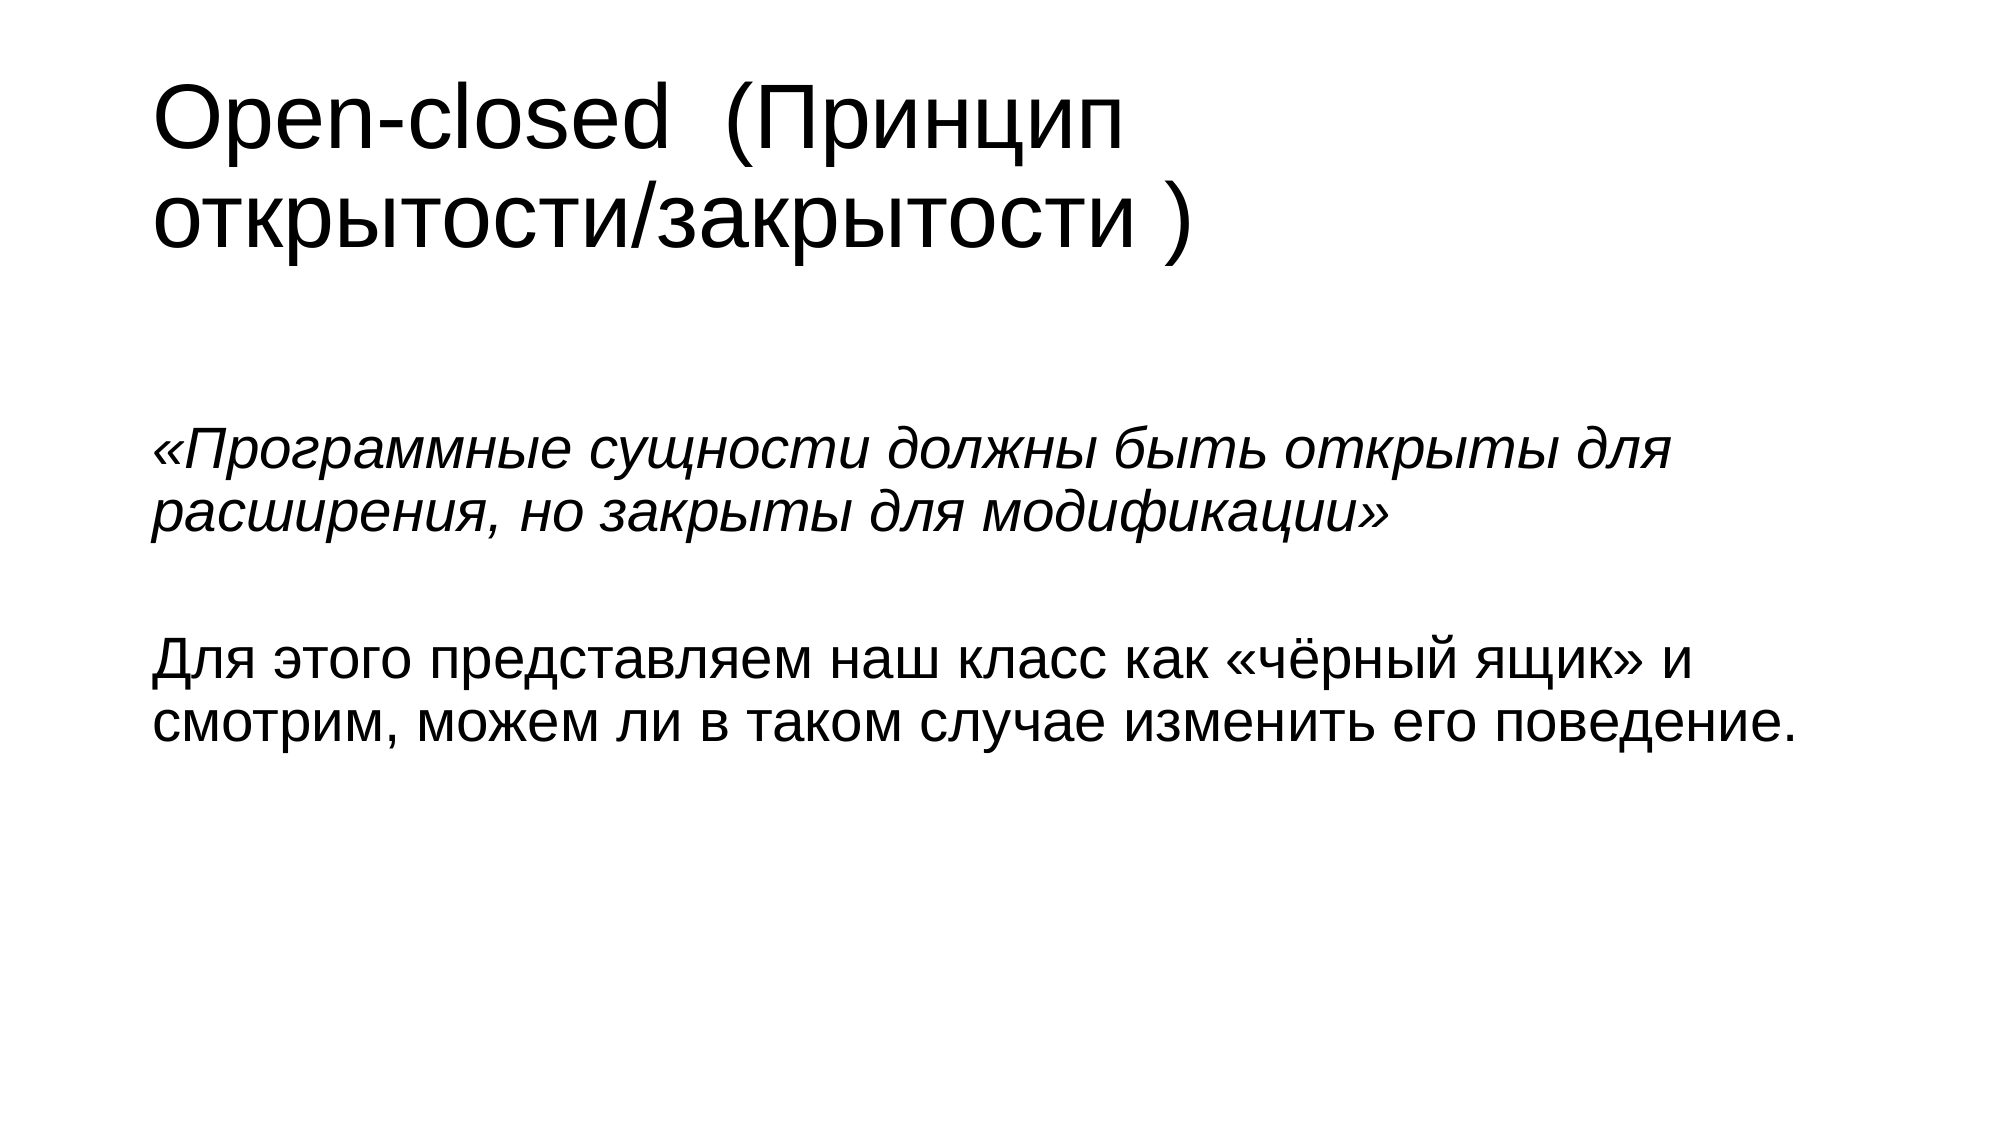

# Open-closed  (Принцип открытости/закрытости )
«Программные сущности должны быть открыты для расширения, но закрыты для модификации»
Для этого представляем наш класс как «чёрный ящик» и смотрим, можем ли в таком случае изменить его поведение.